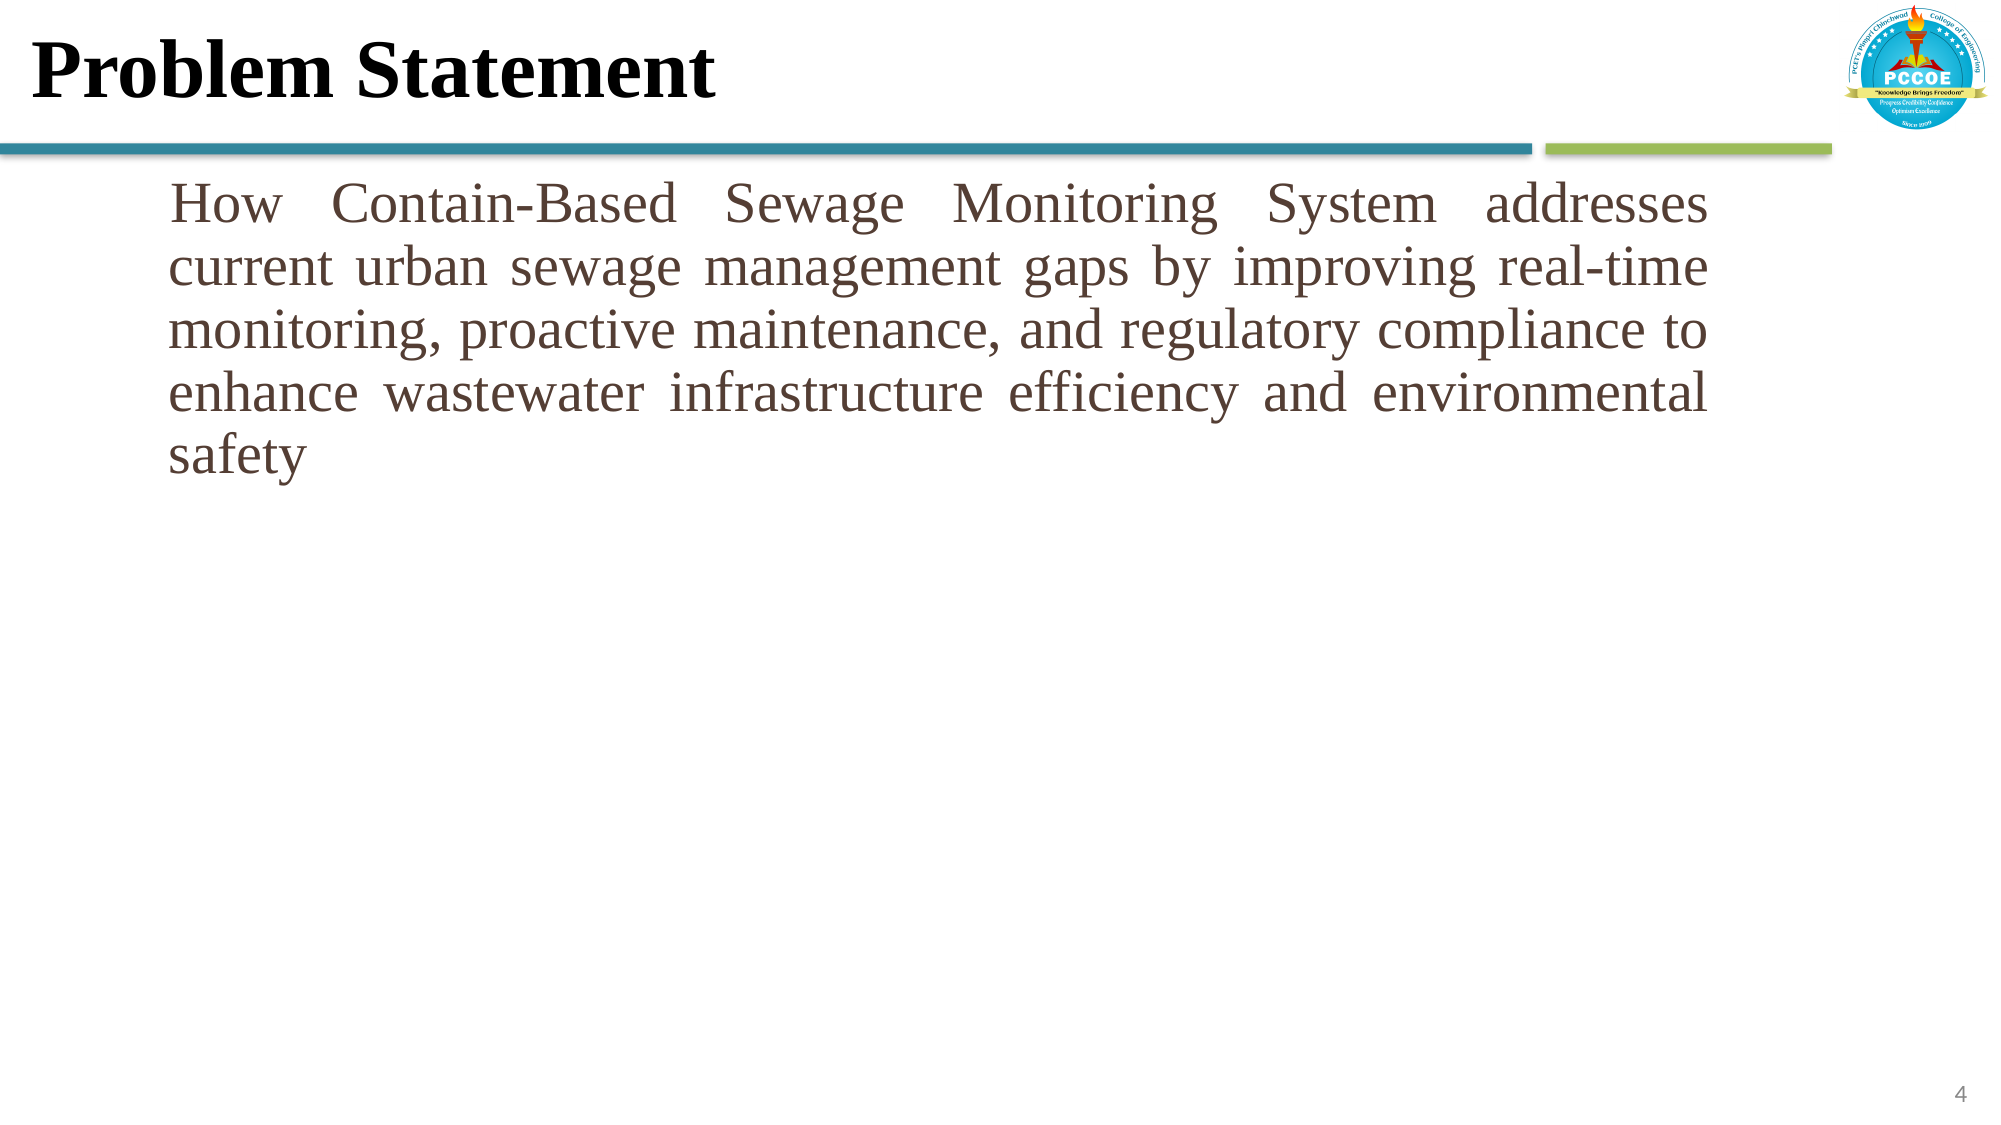

# Problem Statement
 How Contain-Based Sewage Monitoring System addresses current urban sewage management gaps by improving real-time monitoring, proactive maintenance, and regulatory compliance to enhance wastewater infrastructure efficiency and environmental safety
4